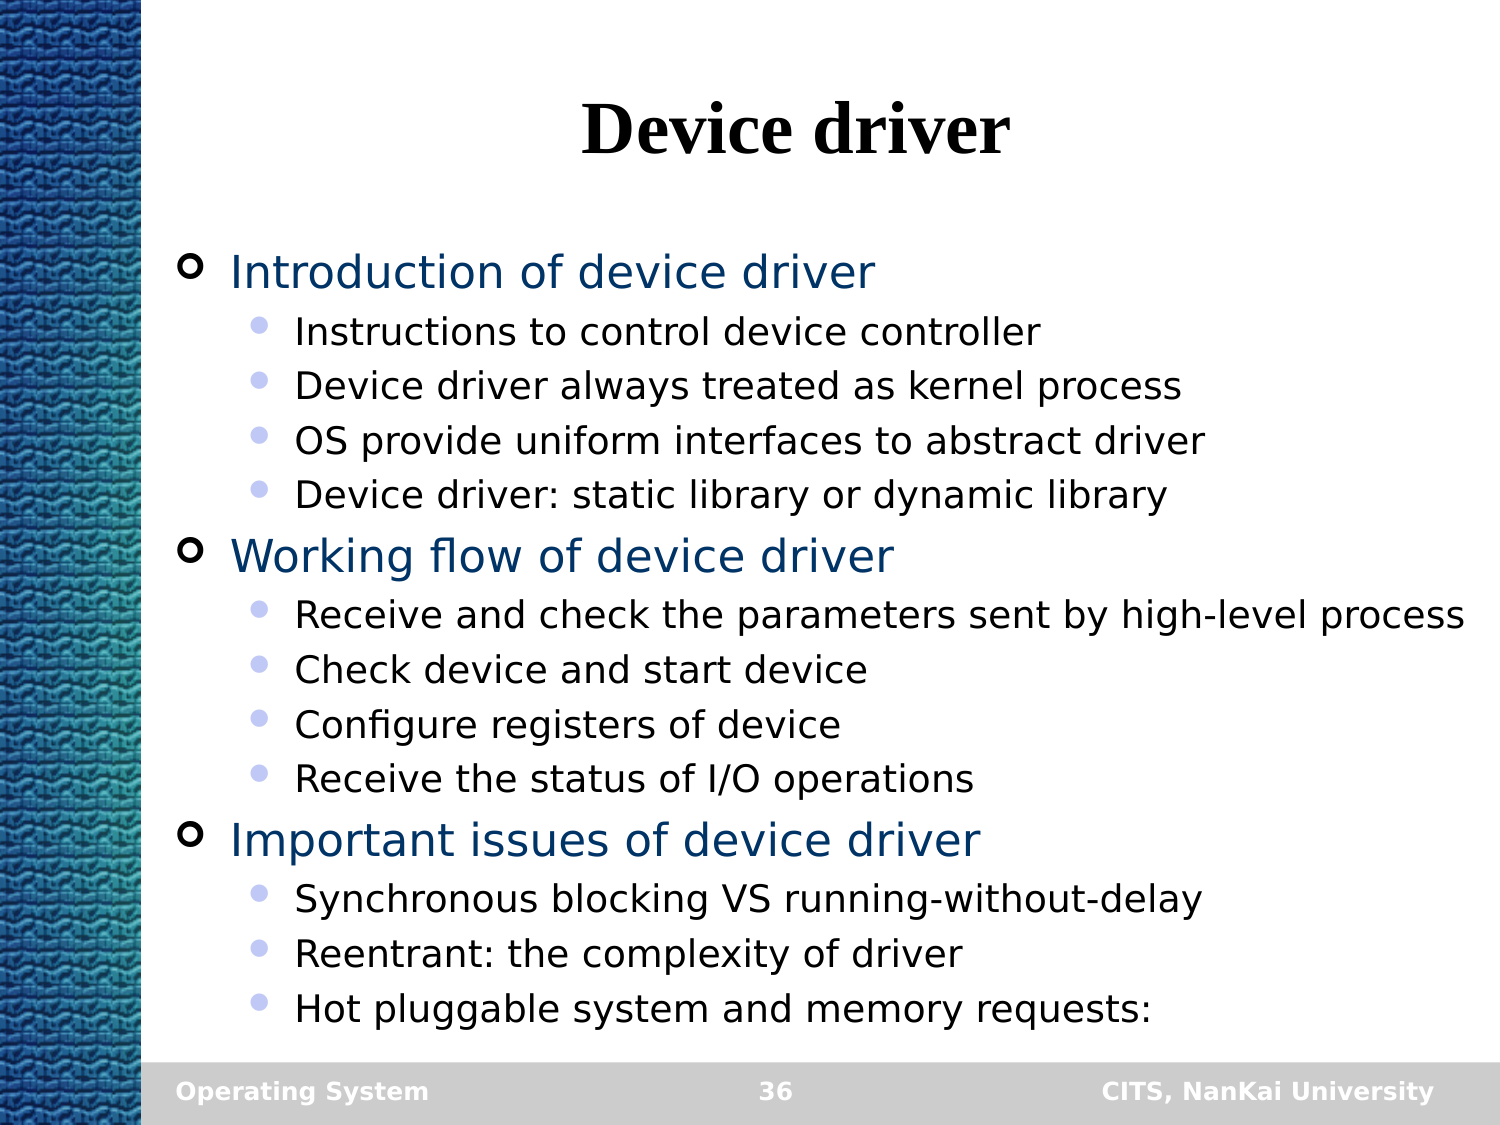

# Device driver
Introduction of device driver
Instructions to control device controller
Device driver always treated as kernel process
OS provide uniform interfaces to abstract driver
Device driver: static library or dynamic library
Working flow of device driver
Receive and check the parameters sent by high-level process
Check device and start device
Configure registers of device
Receive the status of I/O operations
Important issues of device driver
Synchronous blocking VS running-without-delay
Reentrant: the complexity of driver
Hot pluggable system and memory requests:
Operating System
36
CITS, NanKai University